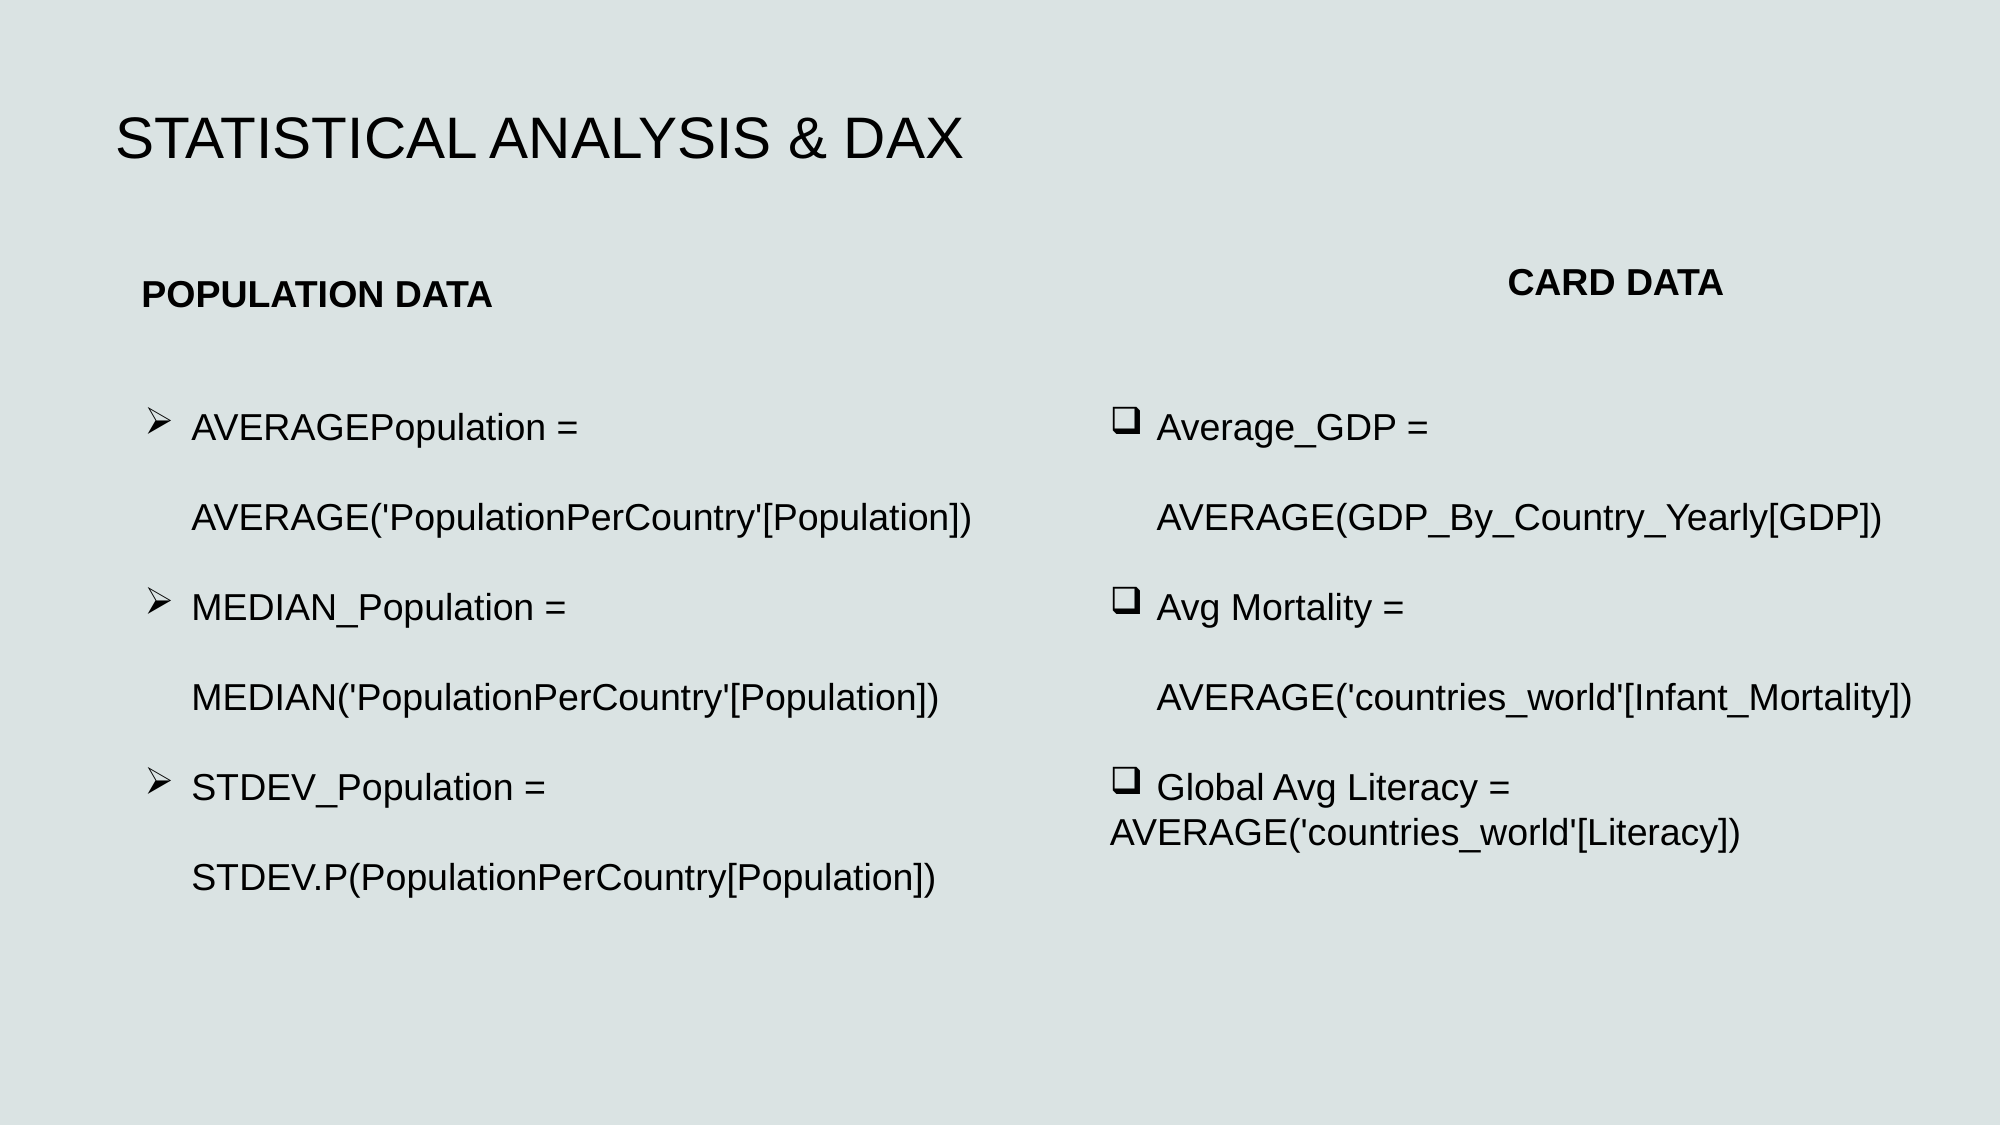

# Statistical Analysis & DAX
CARD DATA
POPULATION DATA
AVERAGEPopulation = AVERAGE('PopulationPerCountry'[Population])
MEDIAN_Population = MEDIAN('PopulationPerCountry'[Population])
STDEV_Population = STDEV.P(PopulationPerCountry[Population])

Average_GDP = AVERAGE(GDP_By_Country_Yearly[GDP])
Avg Mortality = AVERAGE('countries_world'[Infant_Mortality])
Global Avg Literacy =
AVERAGE('countries_world'[Literacy])